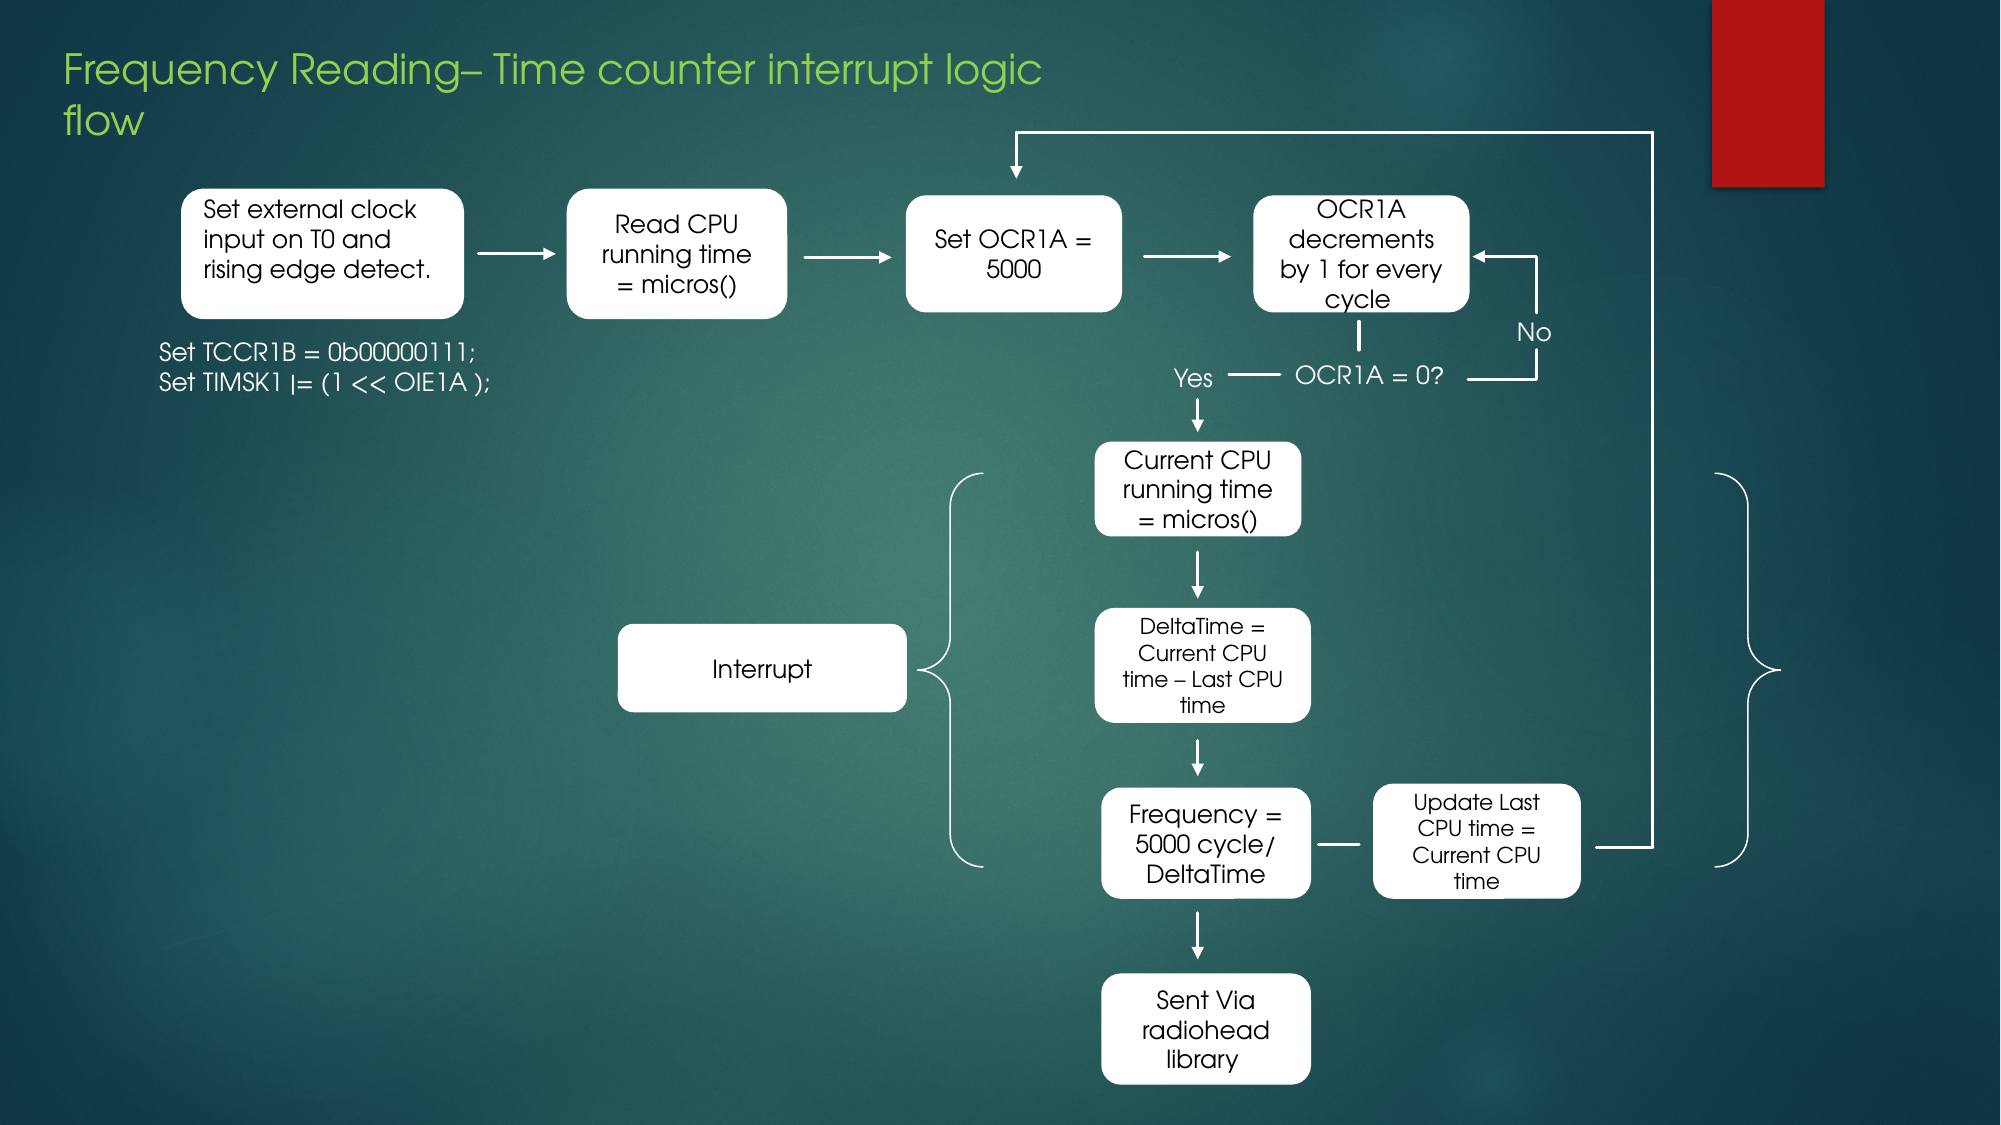

# Frequency Reading– Time counter interrupt logic flow
Set external clock input on T0 and rising edge detect.
detect.
Read CPU running time = micros()
Set OCR1A = 5000
OCR1A decrements by 1 for every cycle
No
Set TCCR1B = 0b00000111;
Set TIMSK1 |= (1 << OIE1A );
OCR1A = 0?
Yes
Current CPU running time = micros()

DeltaTime = Current CPU time – Last CPU time
Interrupt
Update Last CPU time = Current CPU time
Frequency = 5000 cycle/ DeltaTime
Sent Via radiohead library